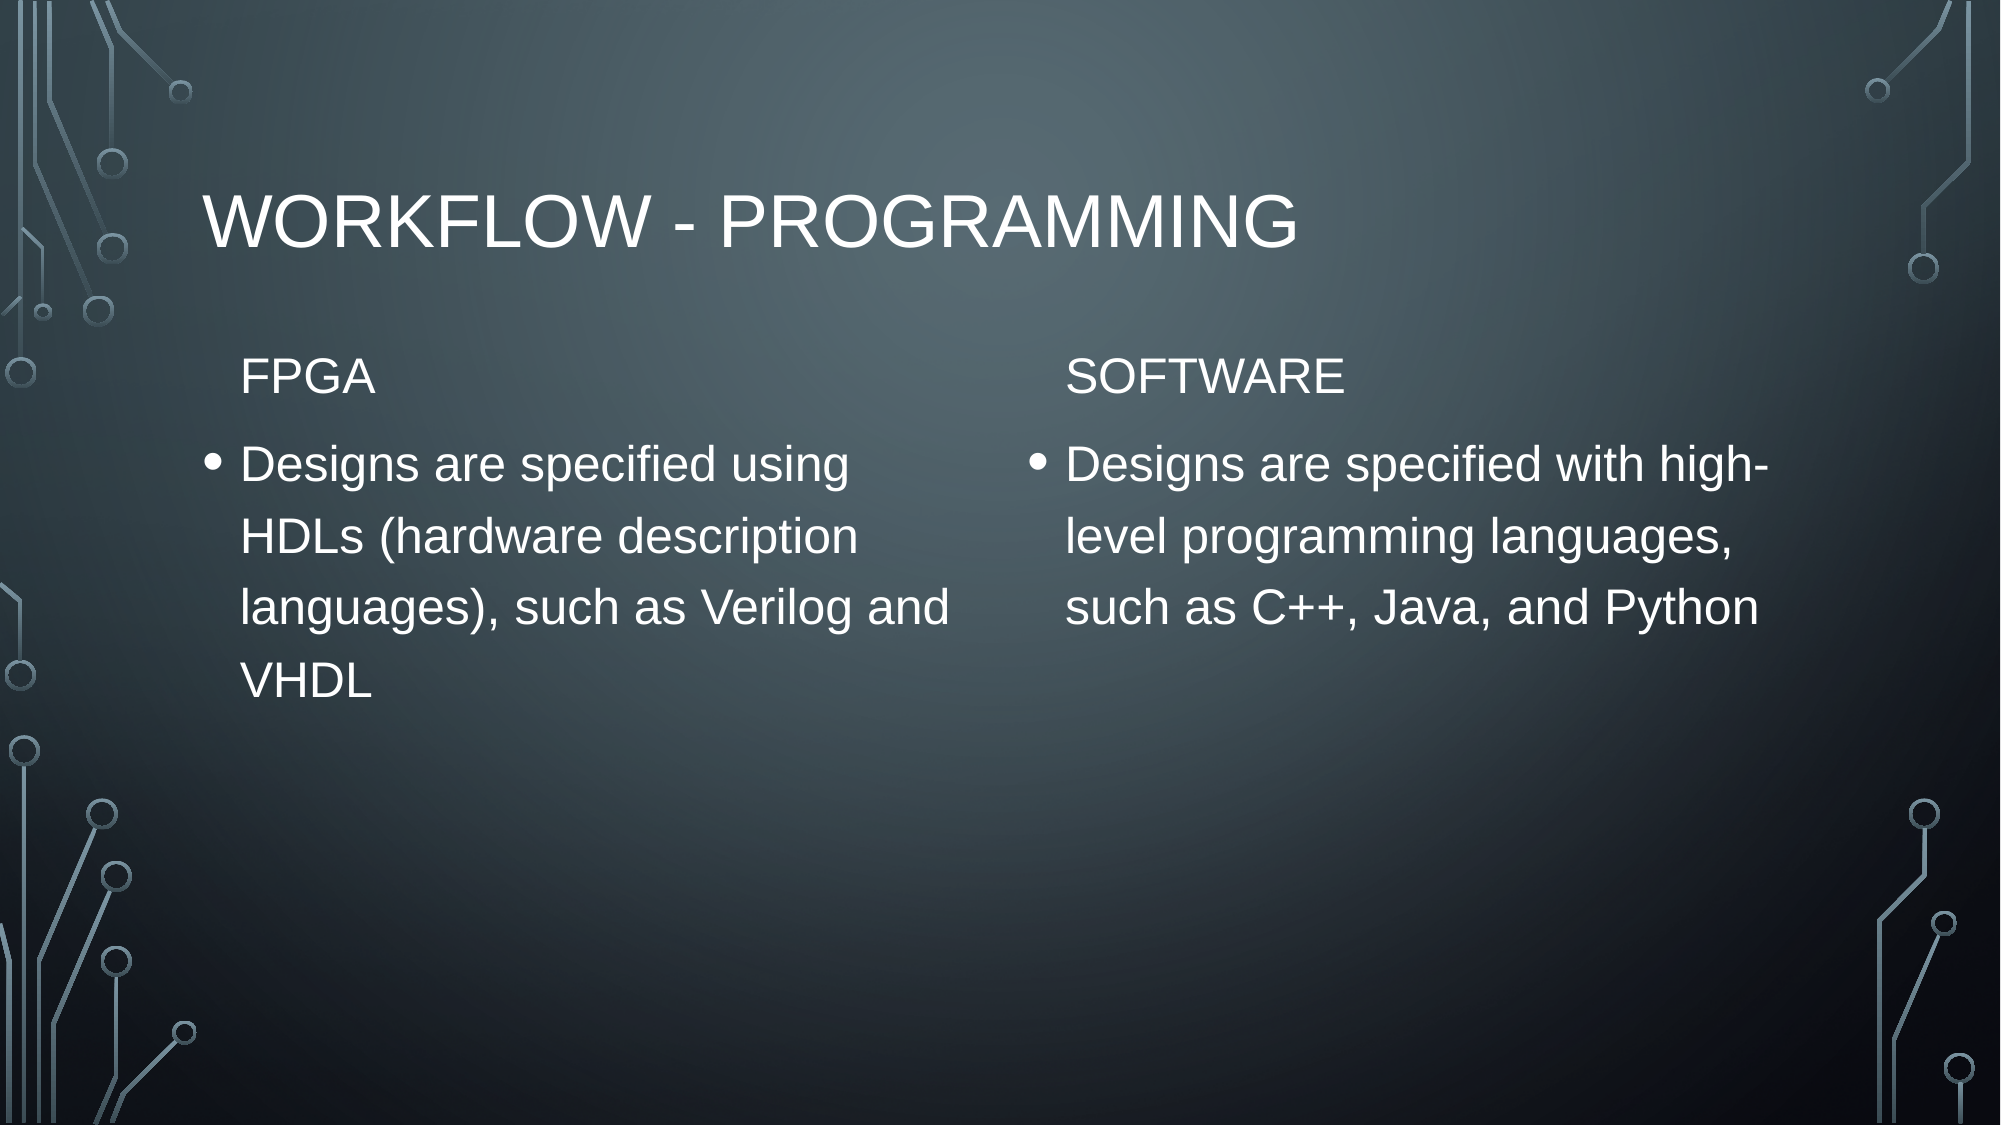

# Workflow - Programming
FPGA
Software
Designs are specified with high-level programming languages, such as C++, Java, and Python
Designs are specified using HDLs (hardware description languages), such as Verilog and VHDL